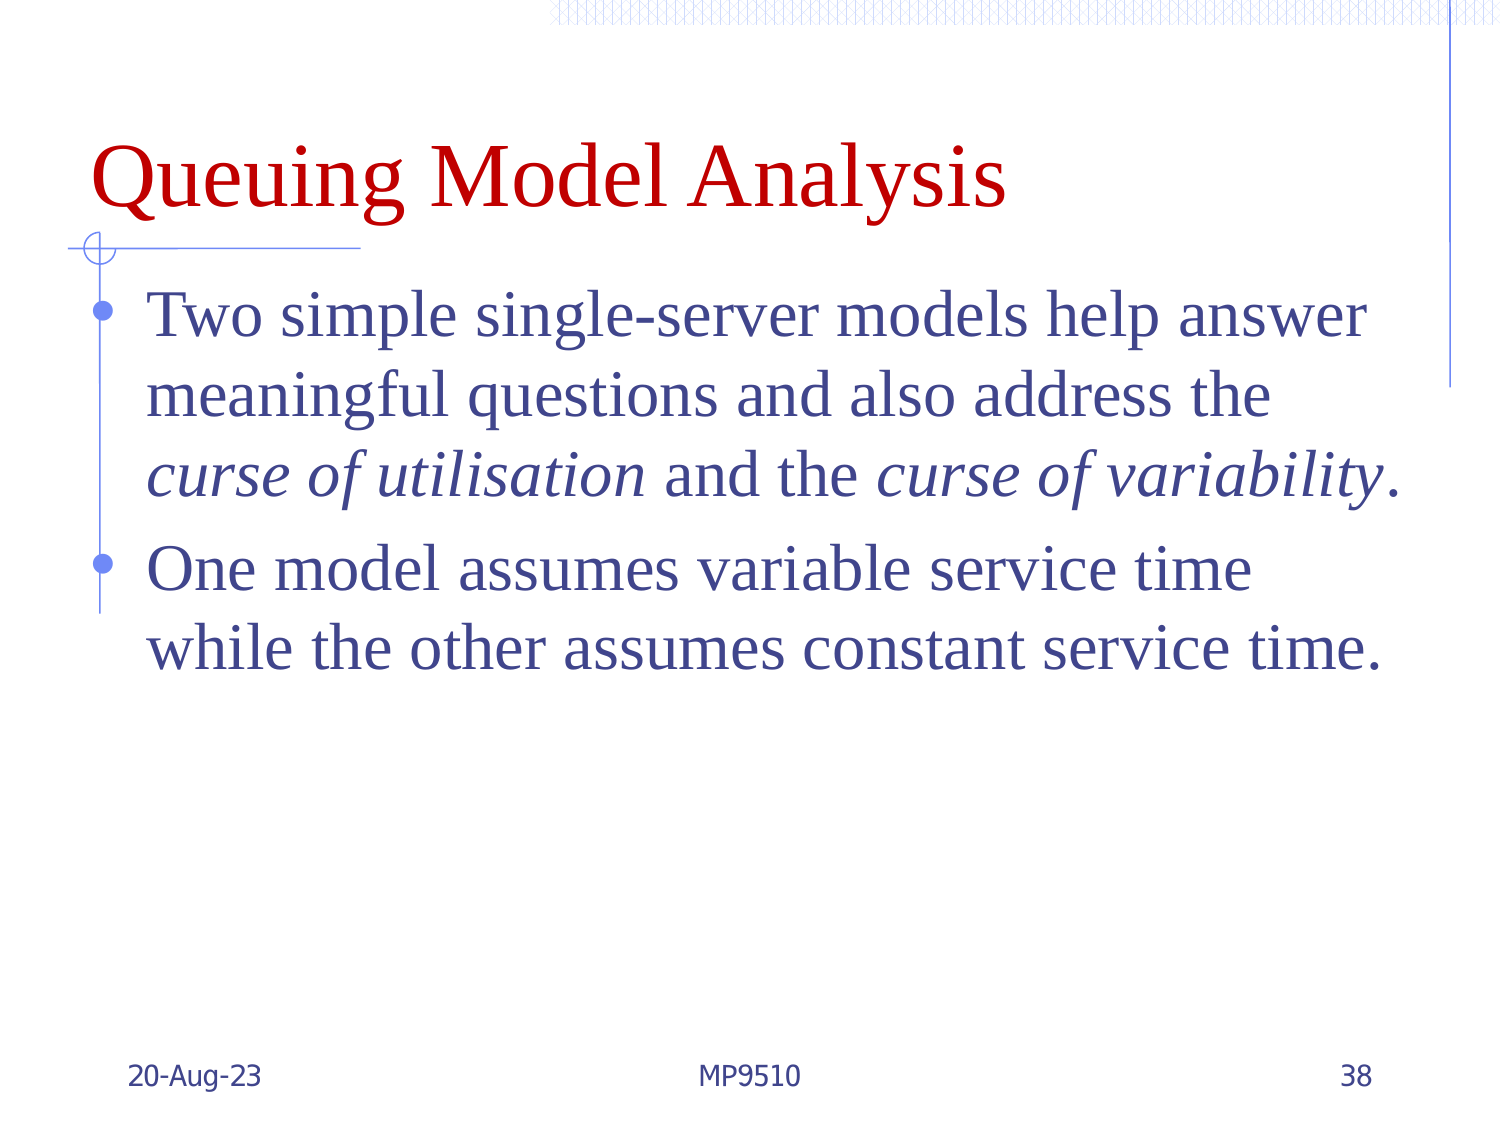

Queuing Model Analysis
Two simple single-server models help answer meaningful questions and also address the curse of utilisation and the curse of variability.
One model assumes variable service time while the other assumes constant service time.
20-Aug-23
MP9510
38